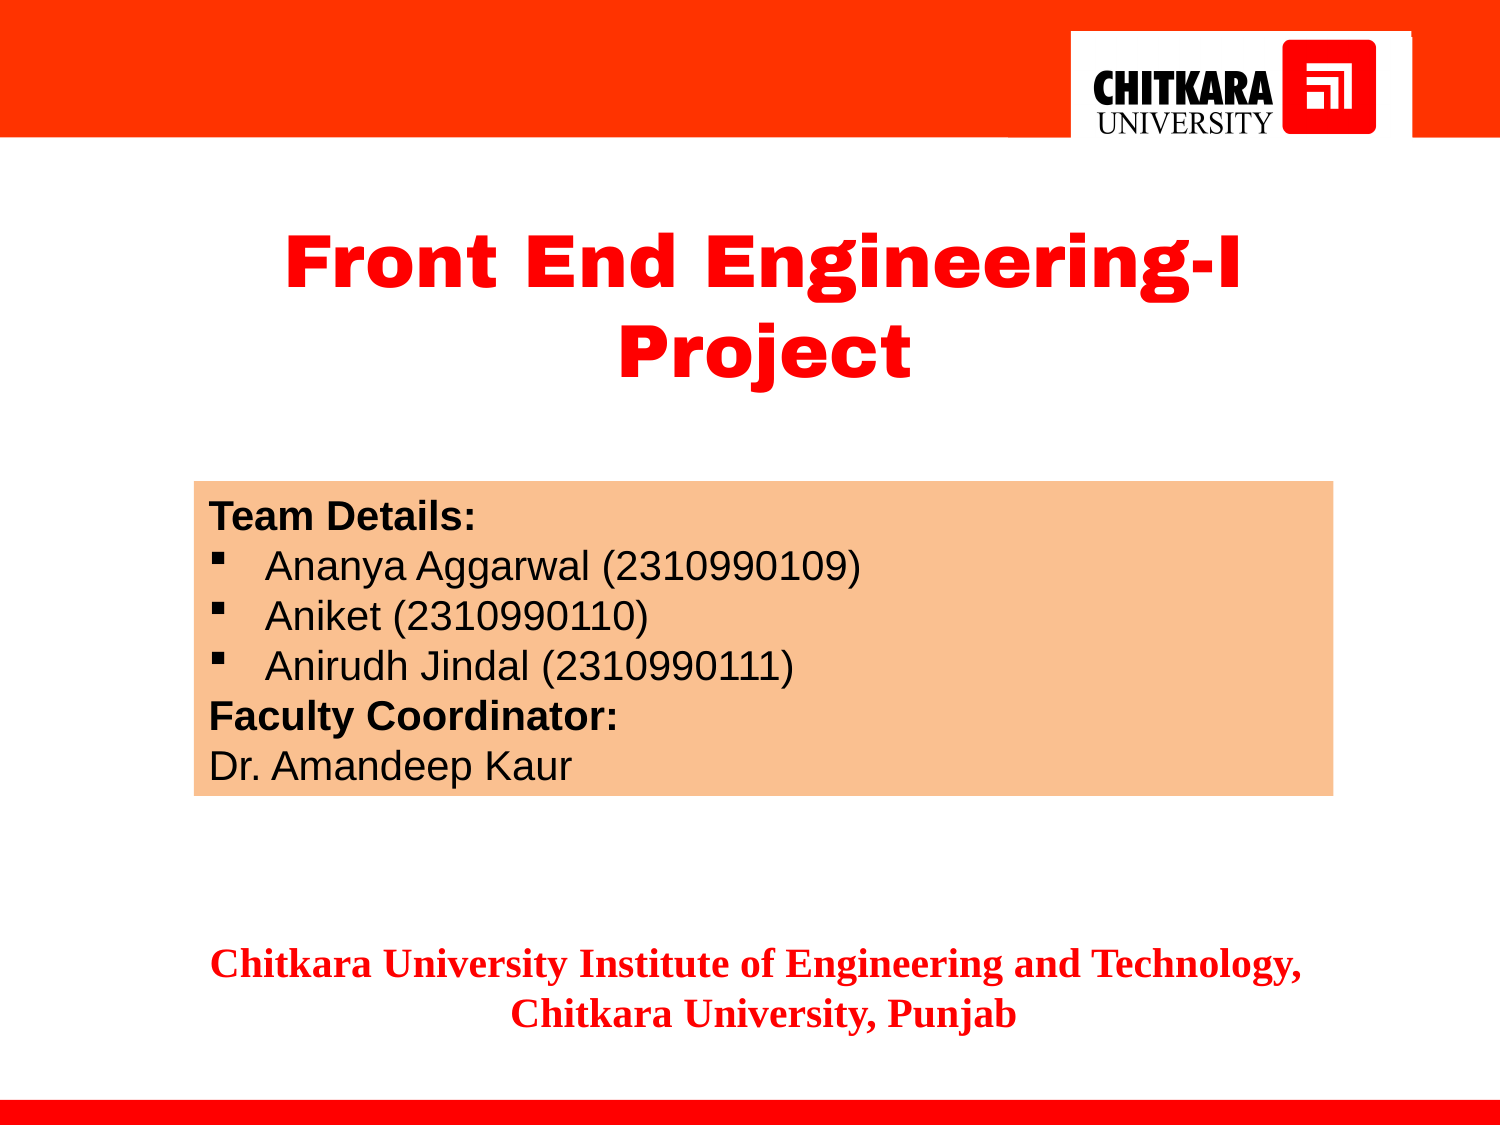

Front End Engineering-I Project
Team Details:
Ananya Aggarwal (2310990109)
Aniket (2310990110)
Anirudh Jindal (2310990111)
Faculty Coordinator:
Dr. Amandeep Kaur
Chitkara University Institute of Engineering and Technology,
Chitkara University, Punjab